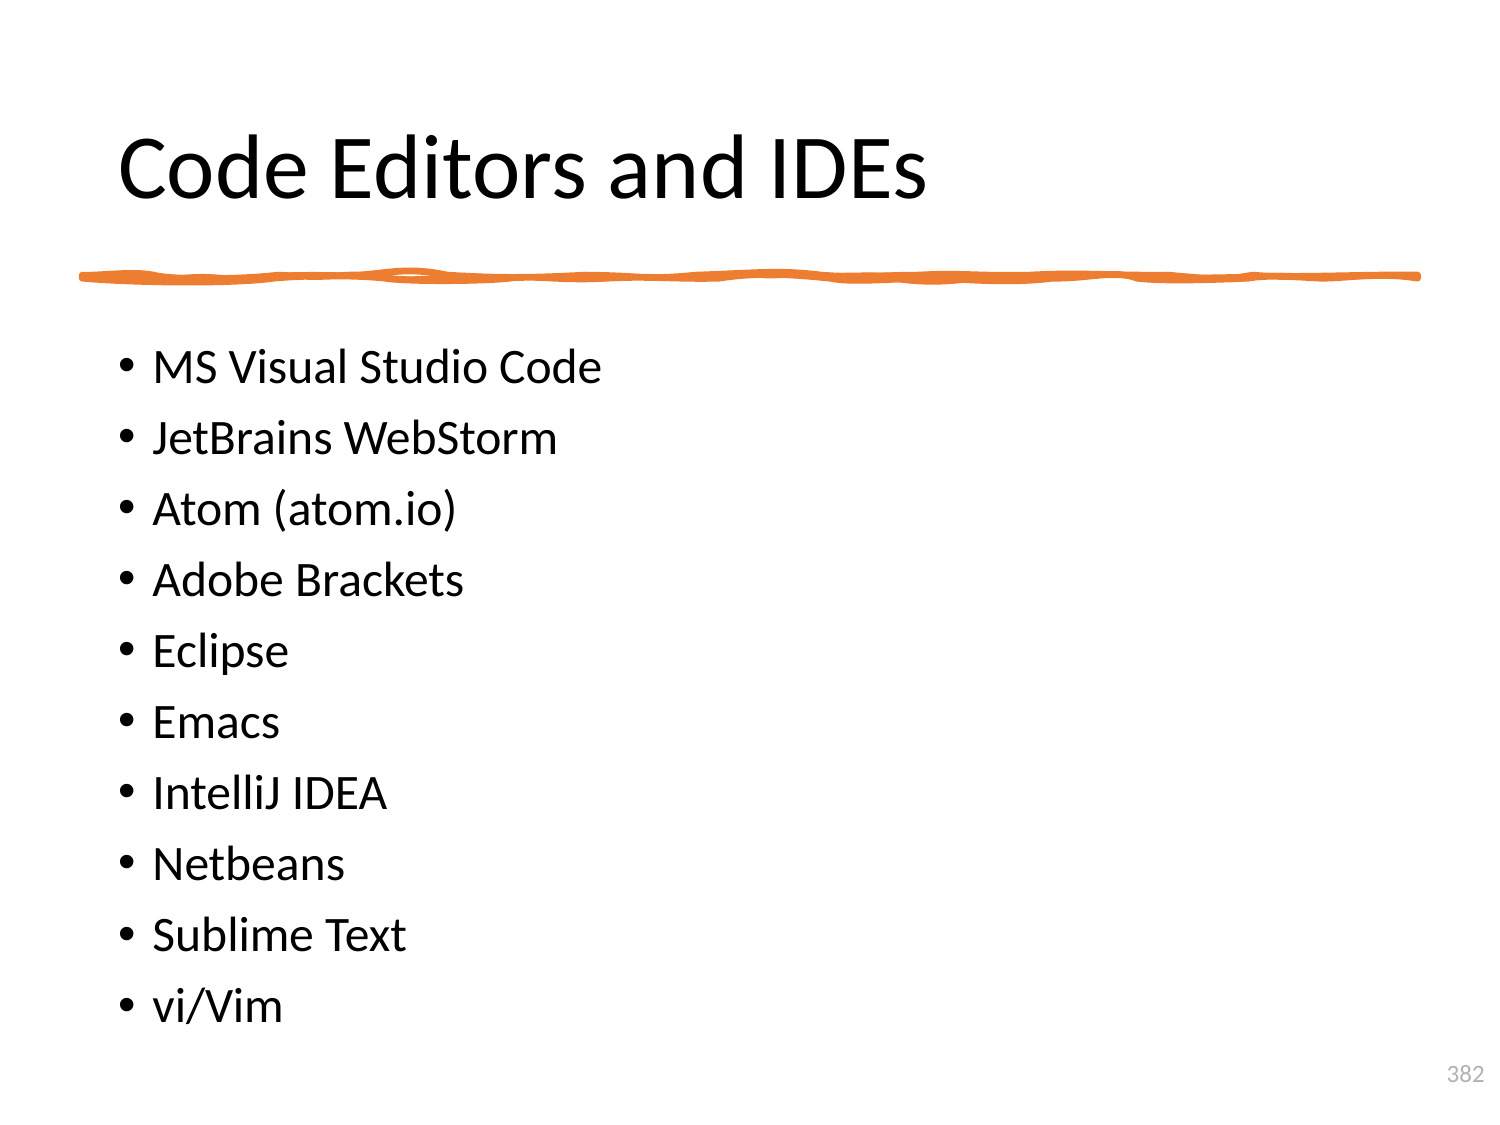

# Code Editors and IDEs
MS Visual Studio Code
JetBrains WebStorm
Atom (atom.io)
Adobe Brackets
Eclipse
Emacs
IntelliJ IDEA
Netbeans
Sublime Text
vi/Vim
382